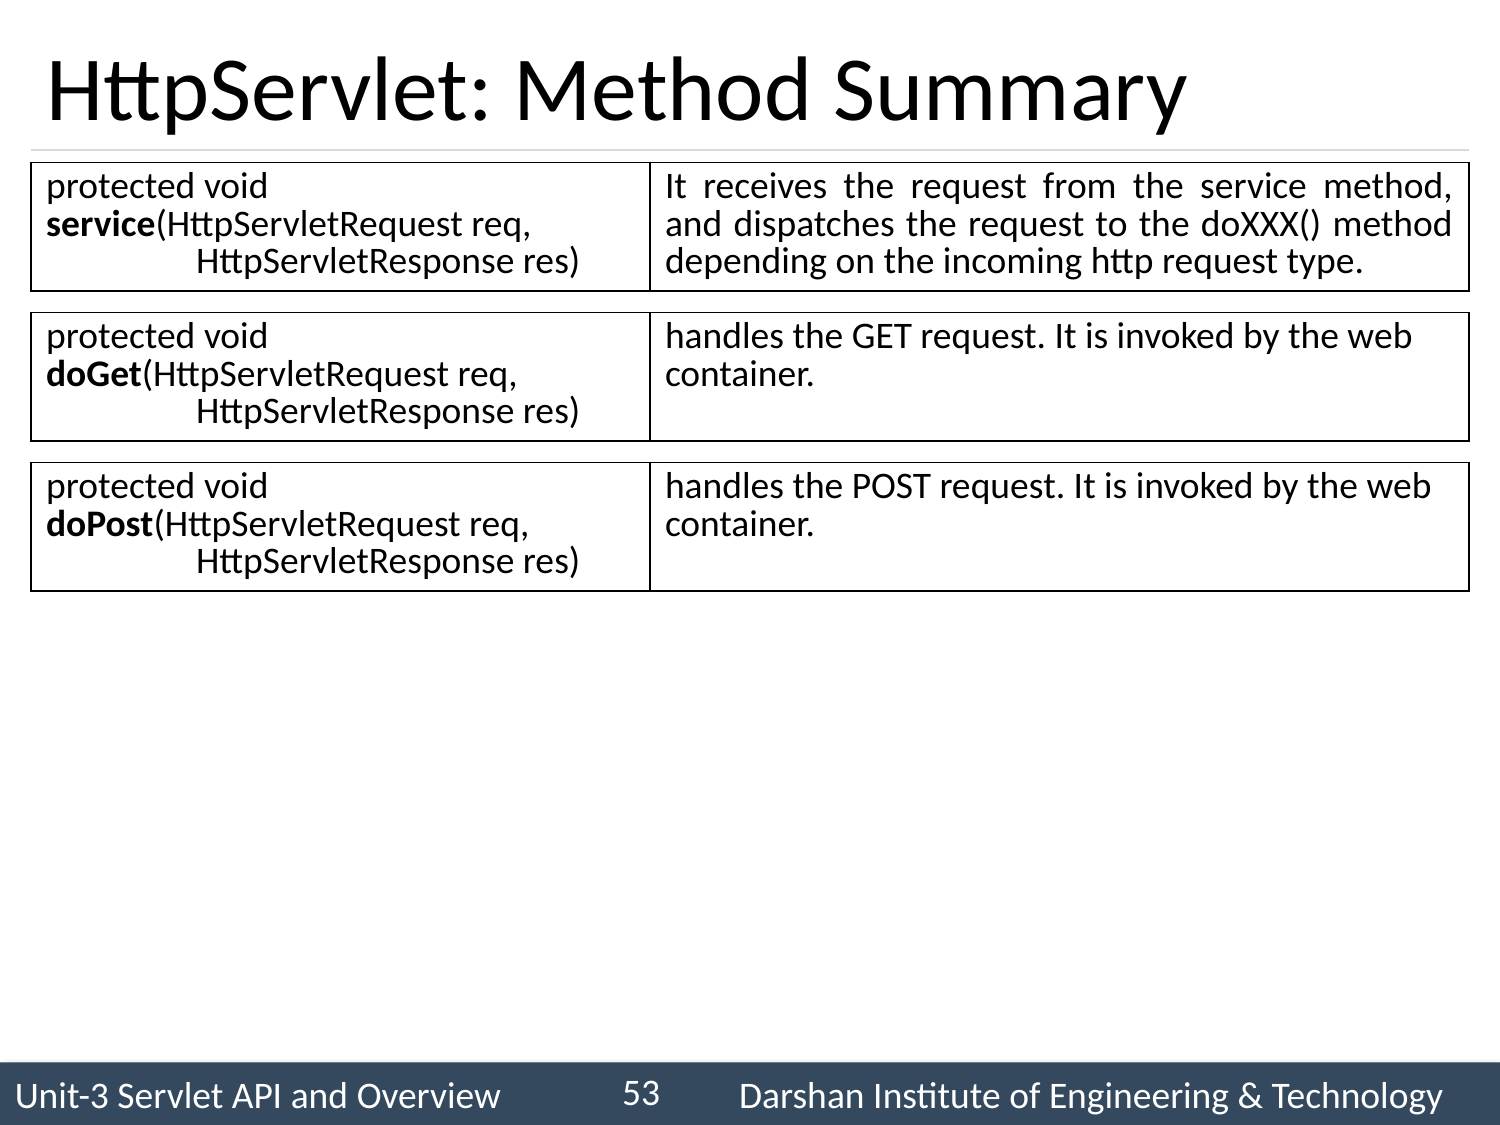

# HttpServlet: Method Summary
| protected void service(HttpServletRequest req, HttpServletResponse res) | It receives the request from the service method, and dispatches the request to the doXXX() method depending on the incoming http request type. |
| --- | --- |
| protected void doGet(HttpServletRequest req, HttpServletResponse res) | handles the GET request. It is invoked by the web container. |
| --- | --- |
| protected void doPost(HttpServletRequest req, HttpServletResponse res) | handles the POST request. It is invoked by the web container. |
| --- | --- |
53